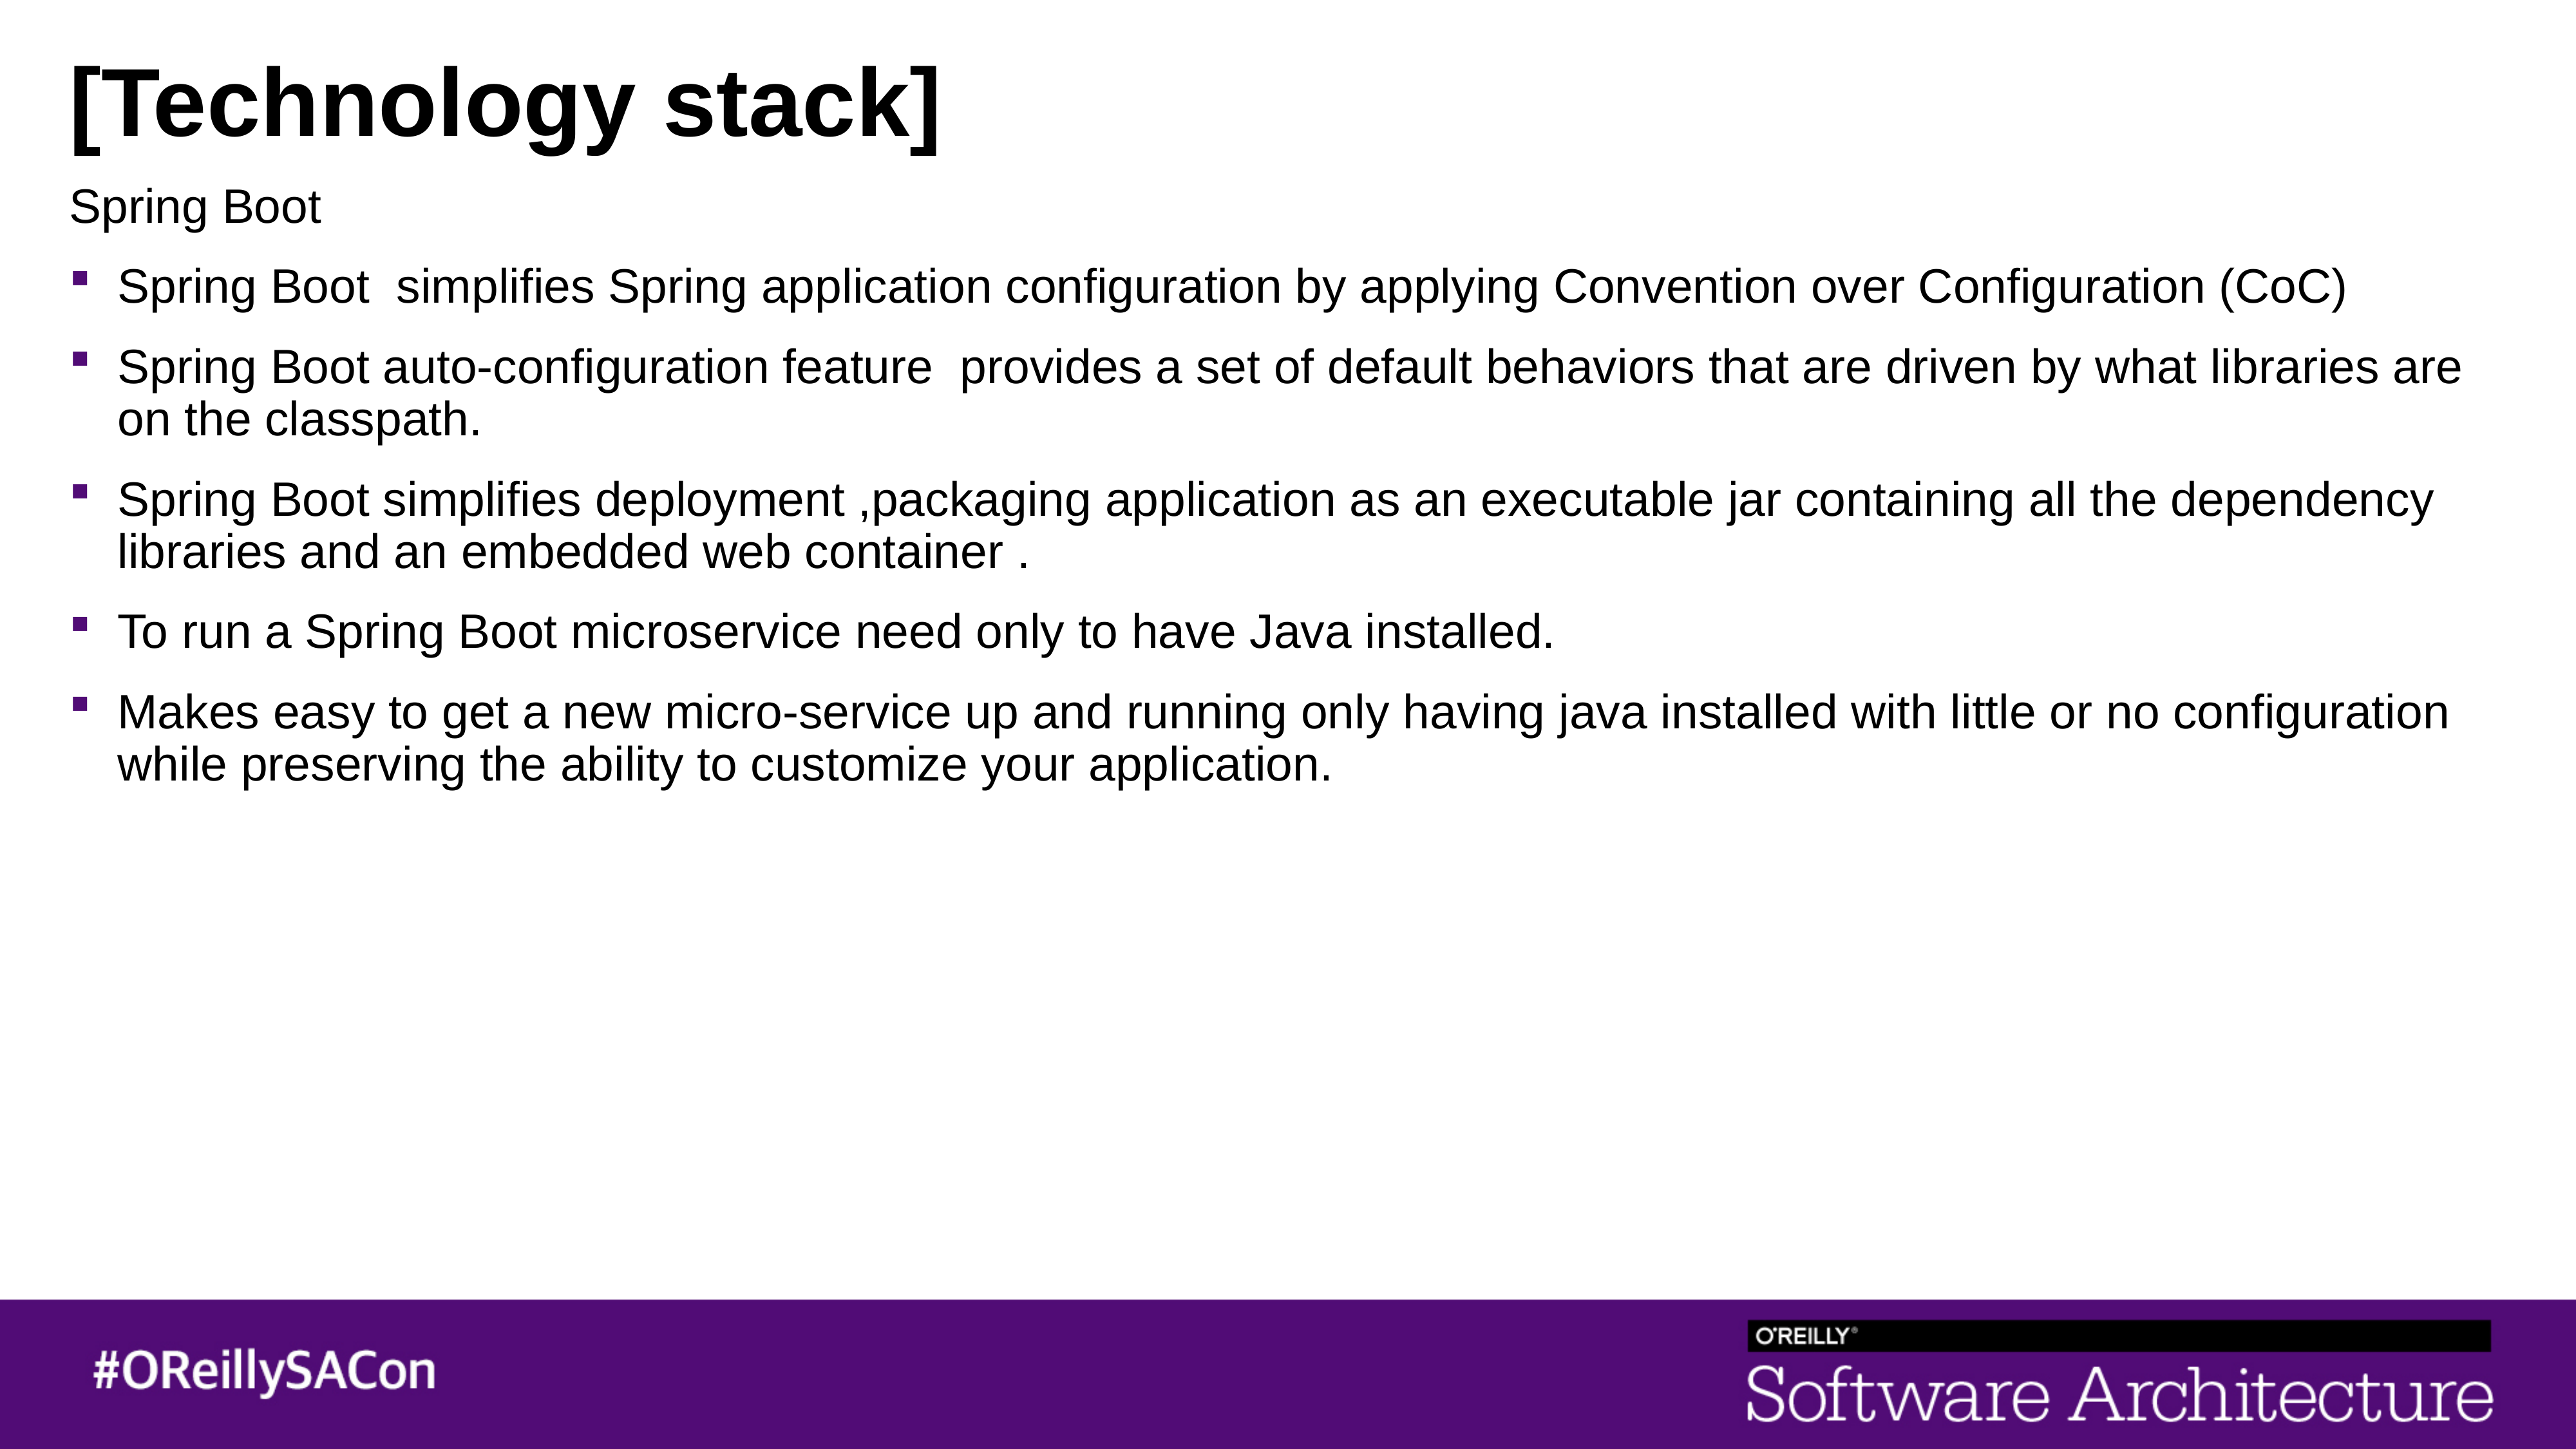

# [Technology stack]
Spring Boot
Spring Boot  simplifies Spring application configuration by applying Convention over Configuration (CoC)
Spring Boot auto-configuration feature  provides a set of default behaviors that are driven by what libraries are on the classpath.
Spring Boot simplifies deployment ,packaging application as an executable jar containing all the dependency libraries and an embedded web container .
To run a Spring Boot microservice need only to have Java installed.
Makes easy to get a new micro-service up and running only having java installed with little or no configuration while preserving the ability to customize your application.